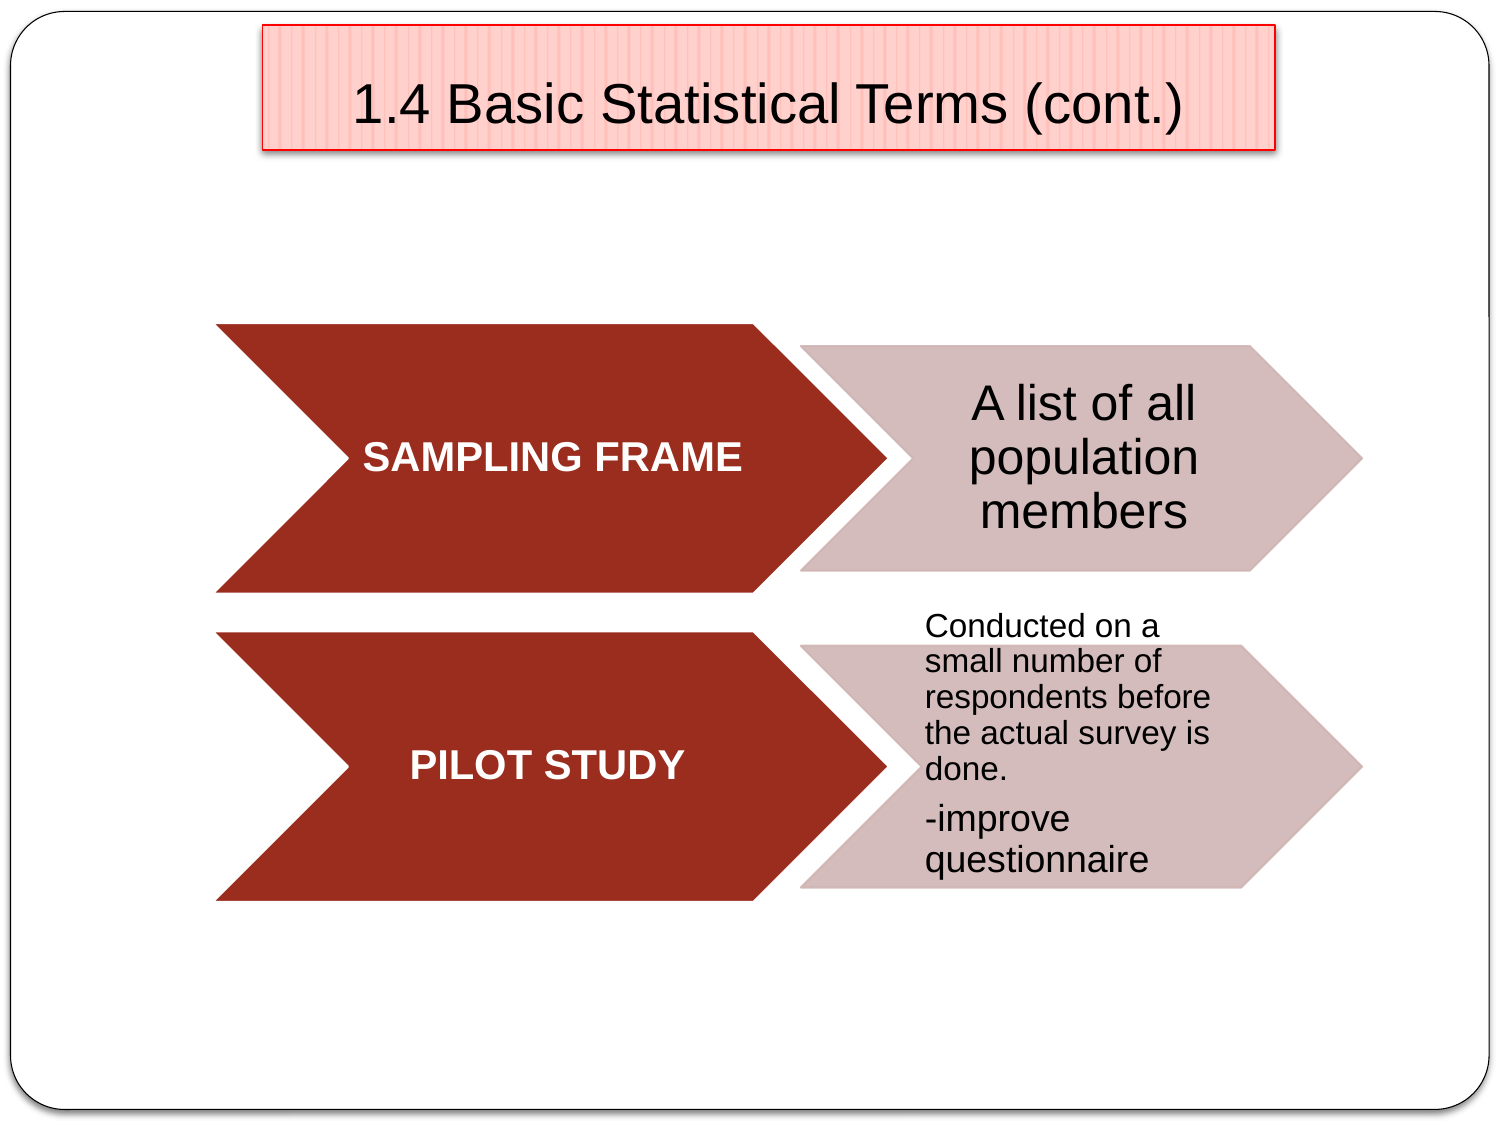

# 1.4 Basic Statistical Terms (cont.)
SAMPLING FRAME
A list of all population members

PILOT STUDY

Conducted on a small number of respondents before the actual survey is done.
-improve questionnaire